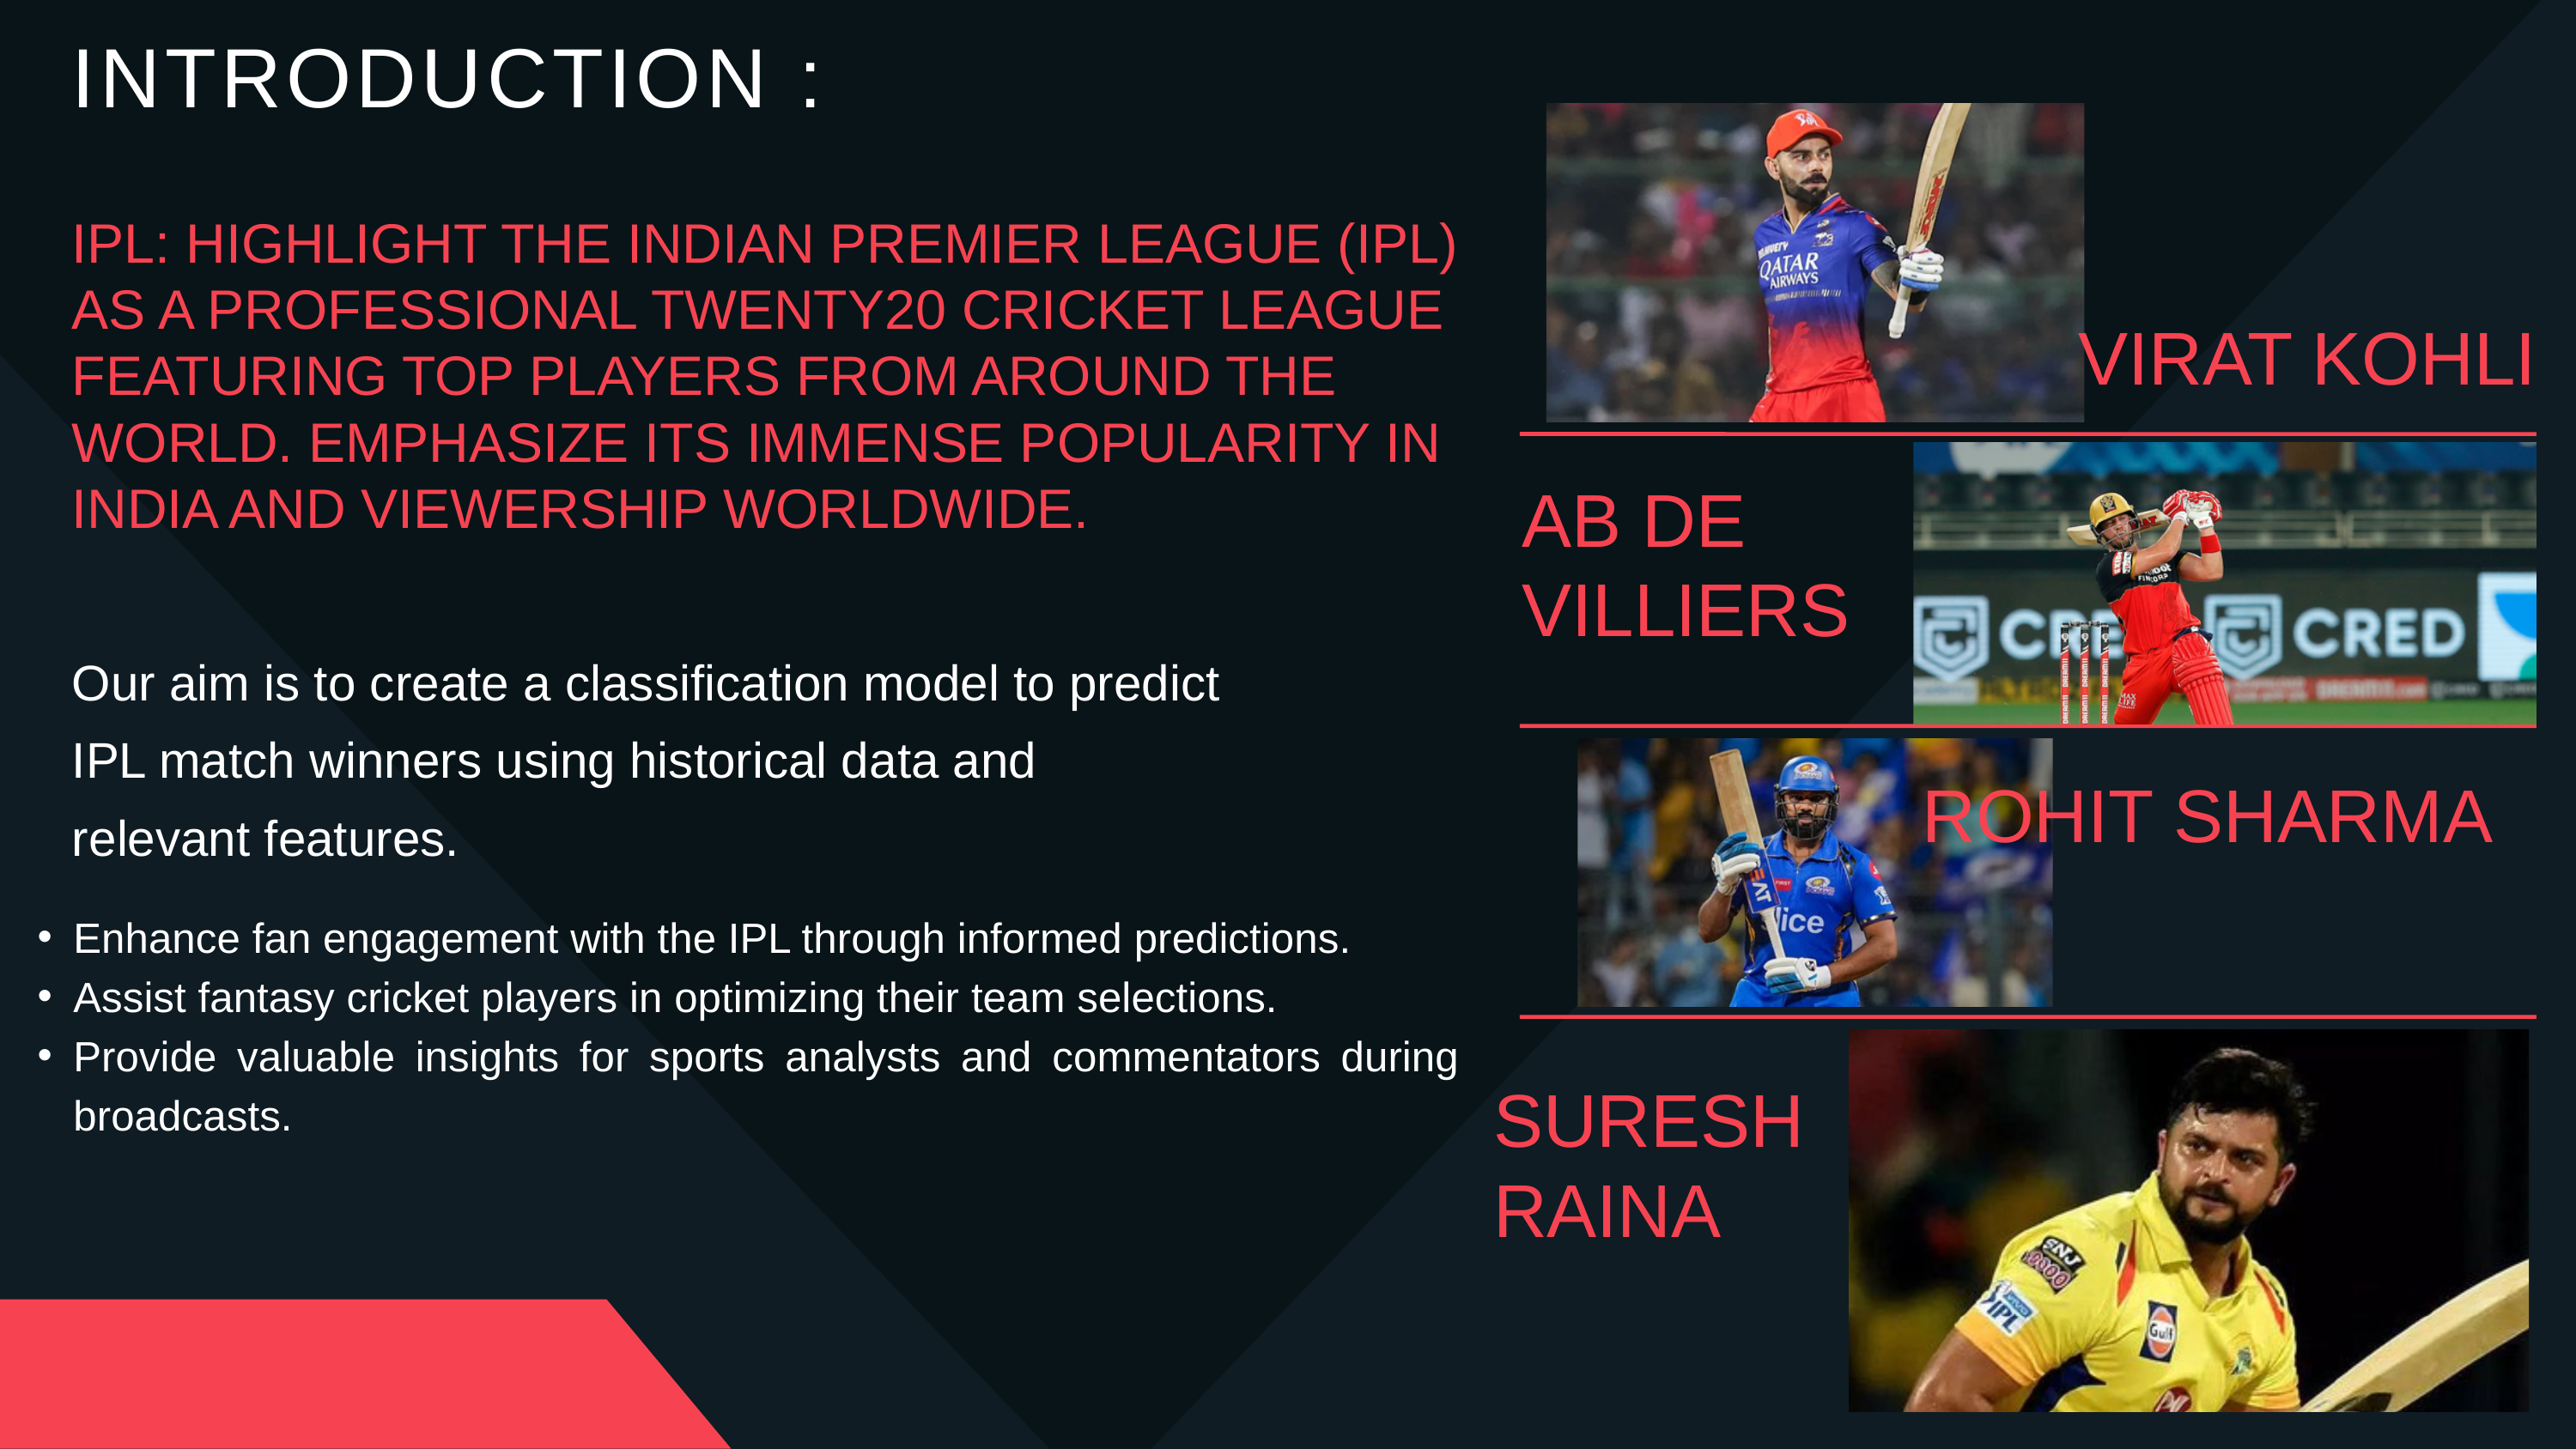

INTRODUCTION :

IPL: HIGHLIGHT THE INDIAN PREMIER LEAGUE (IPL) AS A PROFESSIONAL TWENTY20 CRICKET LEAGUE FEATURING TOP PLAYERS FROM AROUND THE WORLD. EMPHASIZE ITS IMMENSE POPULARITY IN INDIA AND VIEWERSHIP WORLDWIDE.
VIRAT KOHLI

AB DE
VILLIERS
Our aim is to create a classification model to predict IPL match winners using historical data and relevant features.

ROHIT SHARMA
Enhance fan engagement with the IPL through informed predictions.
Assist fantasy cricket players in optimizing their team selections.
Provide valuable insights for sports analysts and commentators during broadcasts.

SURESH RAINA